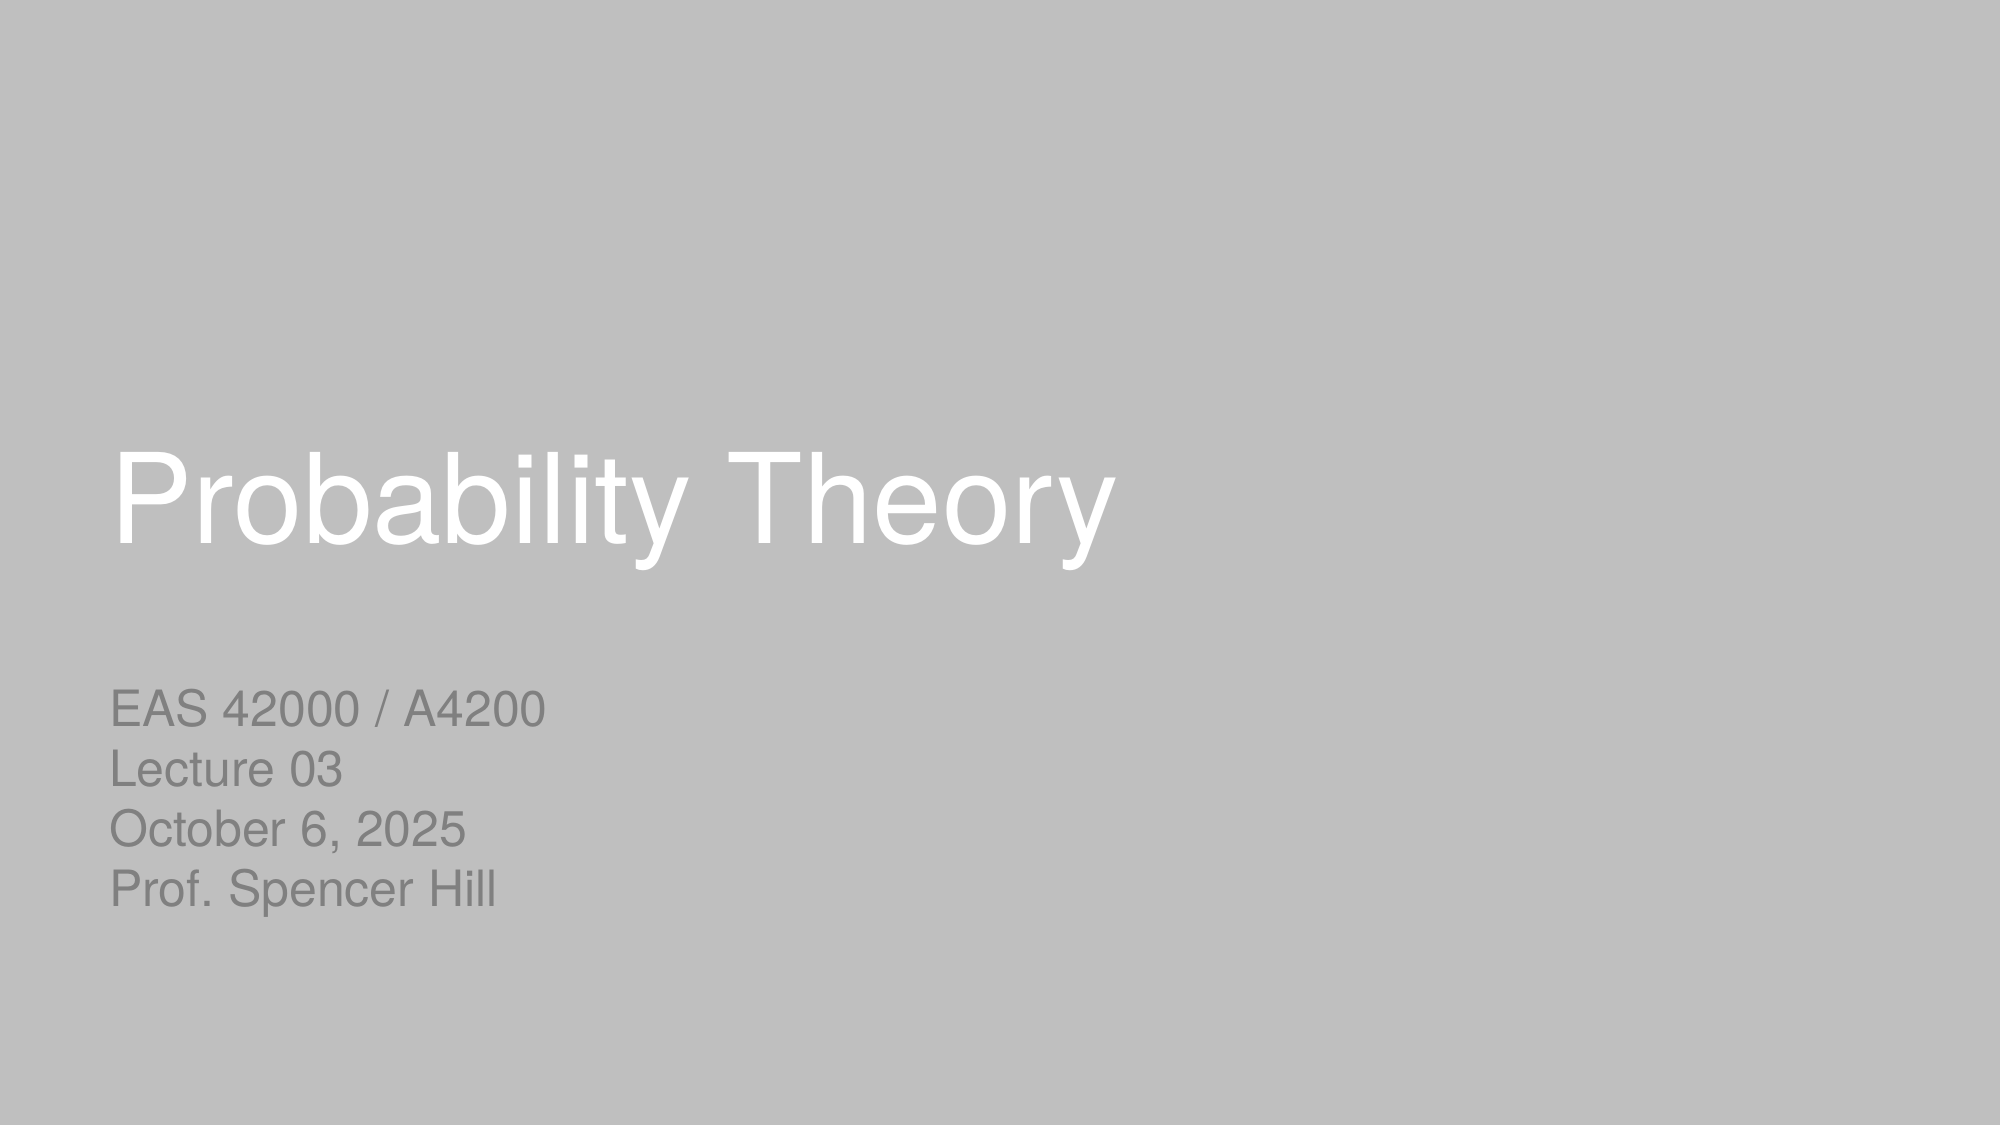

# Probability Theory
EAS 42000 / A4200
Lecture 03
October 6, 2025
Prof. Spencer Hill